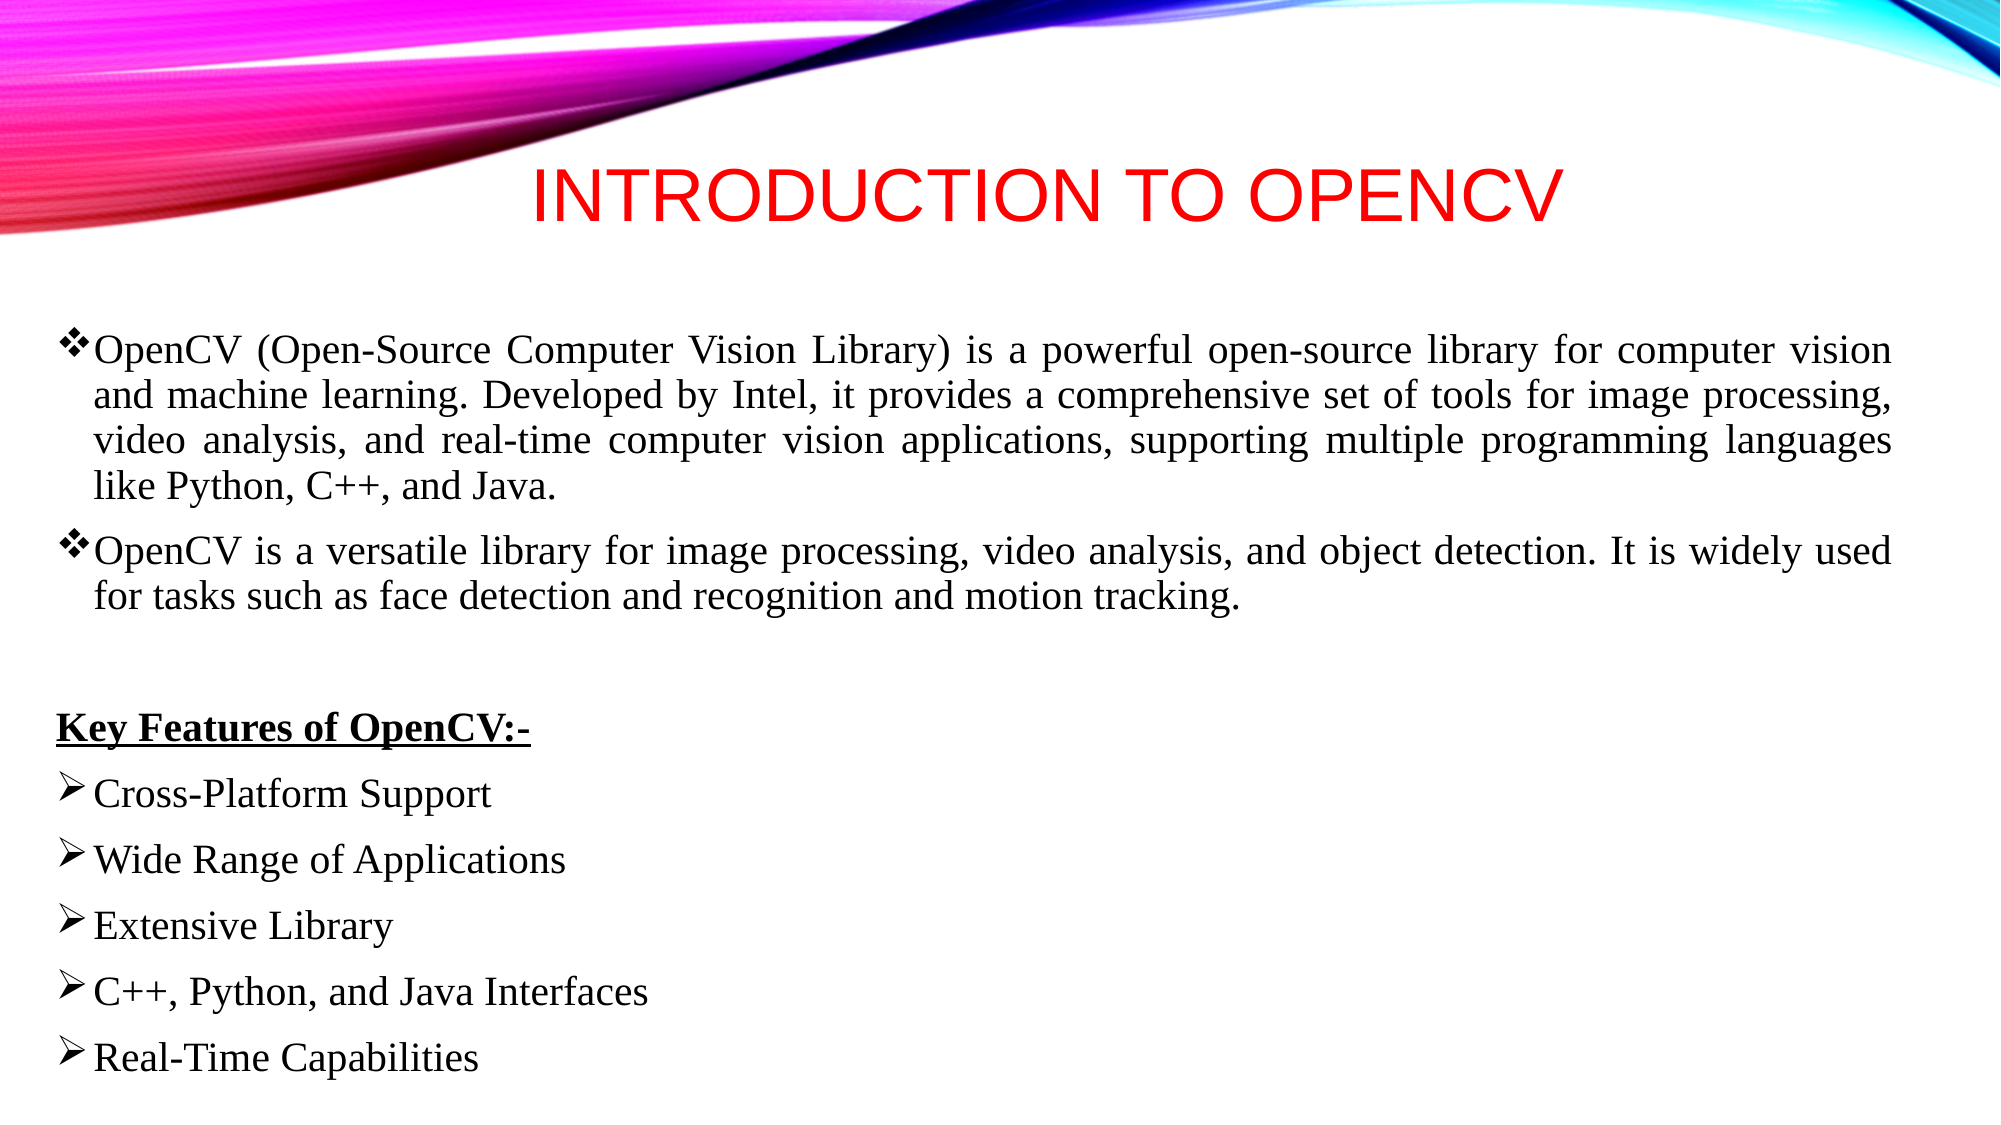

# INTRODUCTION TO OPENCV
OpenCV (Open-Source Computer Vision Library) is a powerful open-source library for computer vision and machine learning. Developed by Intel, it provides a comprehensive set of tools for image processing, video analysis, and real-time computer vision applications, supporting multiple programming languages like Python, C++, and Java.
OpenCV is a versatile library for image processing, video analysis, and object detection. It is widely used for tasks such as face detection and recognition and motion tracking.

Key Features of OpenCV:-
Cross-Platform Support
Wide Range of Applications
Extensive Library
C++, Python, and Java Interfaces
Real-Time Capabilities